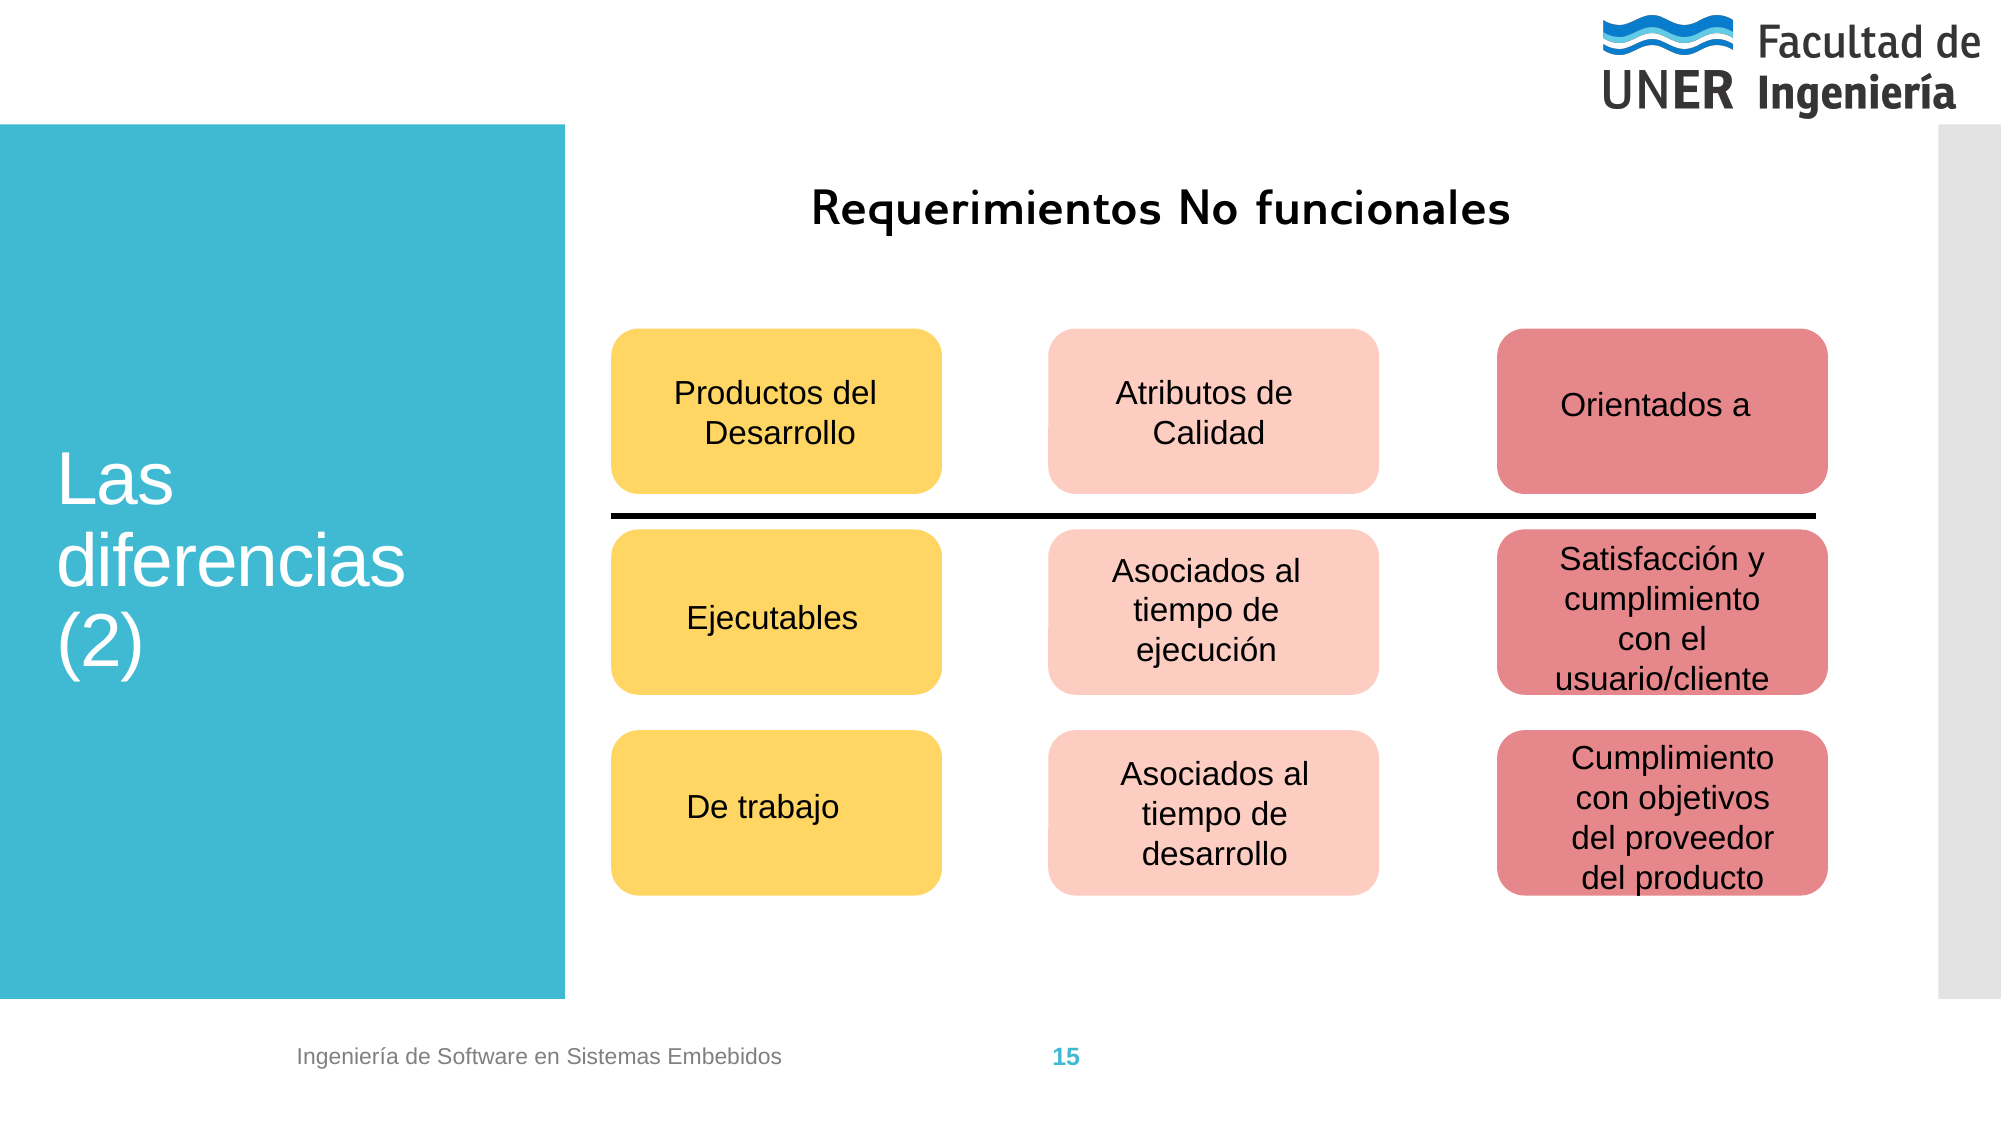

Requerimientos No funcionales
# Las diferencias (2)

Productos del
Desarrollo
Atributos de
Calidad
Orientados a

Satisfacción y cumplimiento
con el usuario/cliente
Asociados al tiempo de ejecución
Ejecutables
Cumplimiento con objetivos
del proveedor del producto

Asociados al tiempo de desarrollo
De trabajo
15
Ingeniería de Software en Sistemas Embebidos